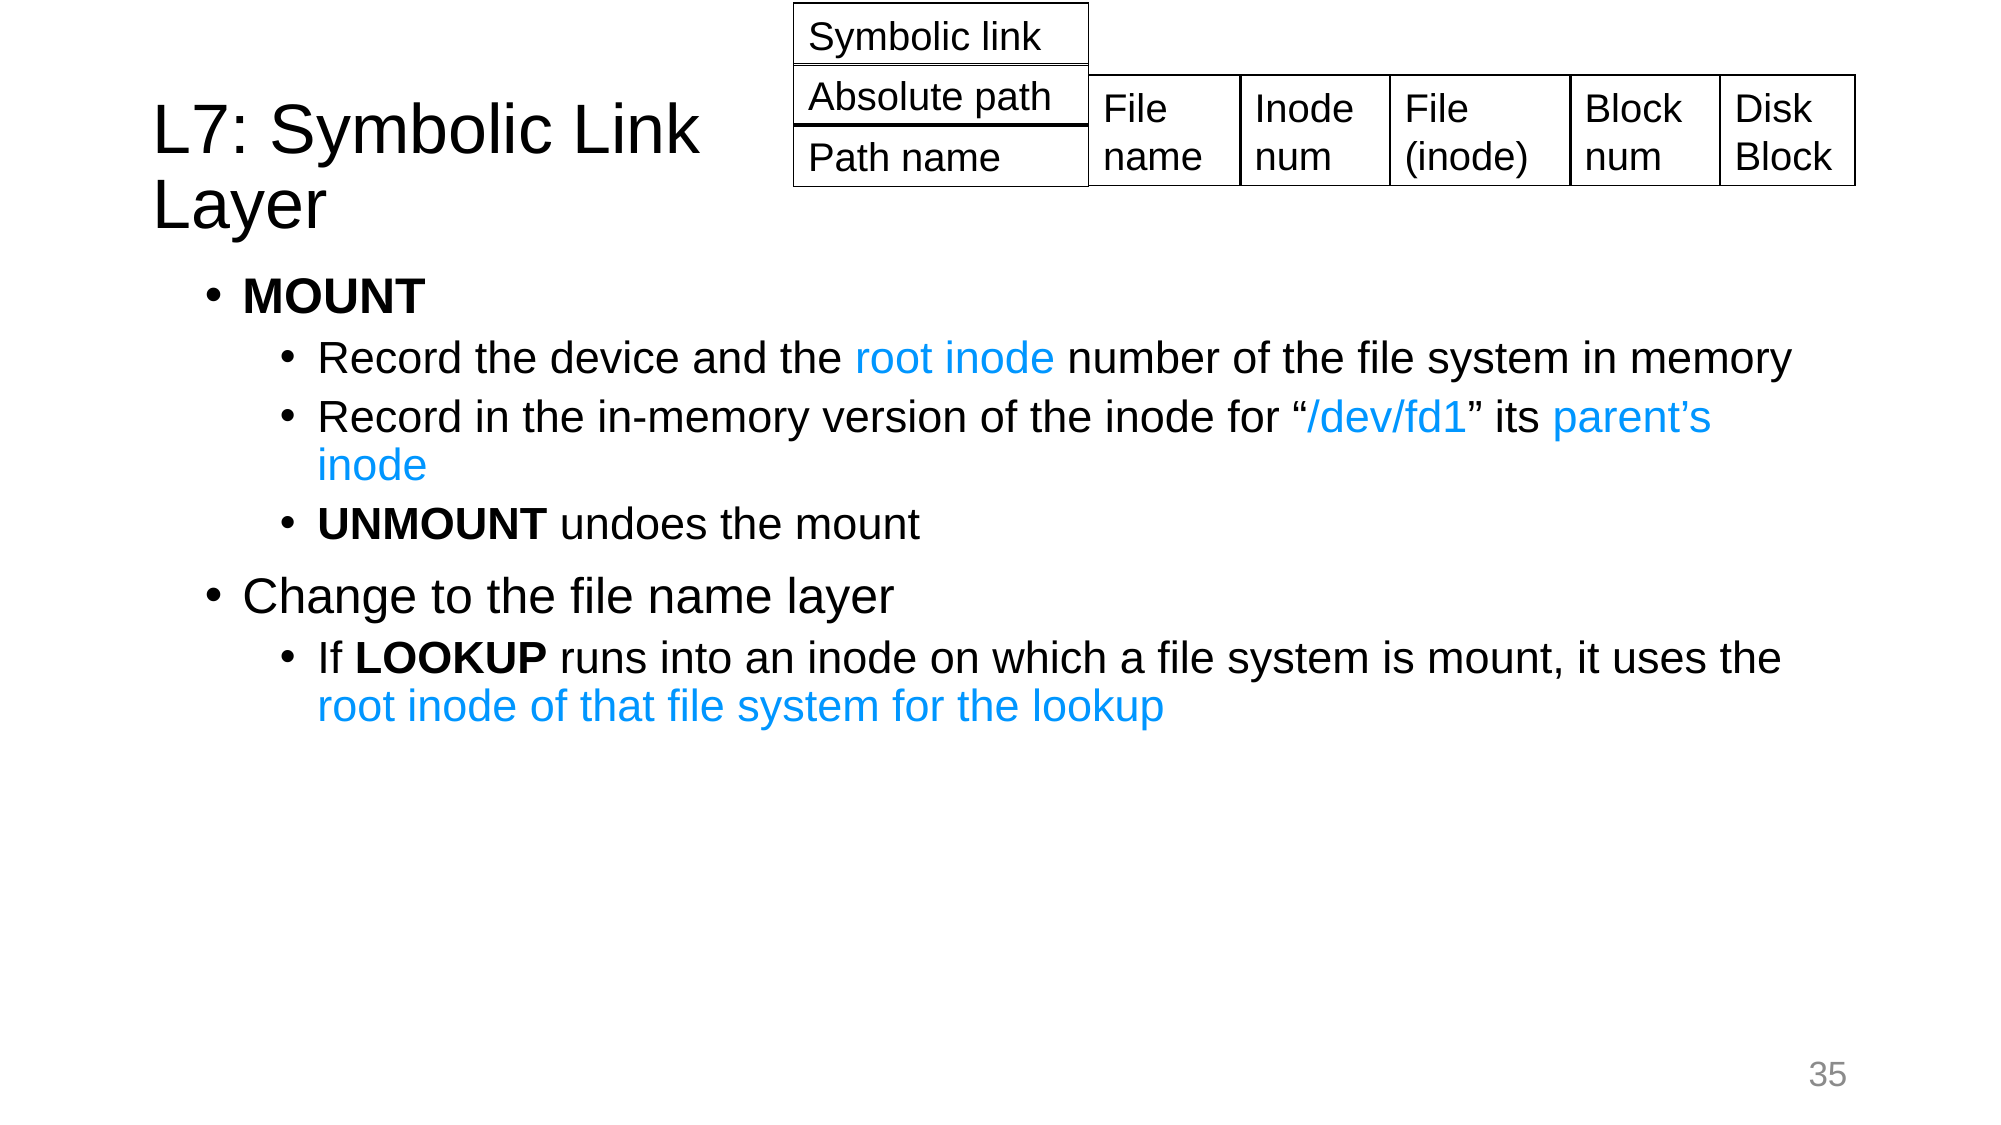

Symbolic link
# L7: Symbolic Link Layer
Absolute path
File
name
File
(inode)
Block num
Inode num
Disk
Block
Path name
MOUNT
Record the device and the root inode number of the file system in memory
Record in the in-memory version of the inode for “/dev/fd1” its parent’s inode
UNMOUNT undoes the mount
Change to the file name layer
If LOOKUP runs into an inode on which a file system is mount, it uses the root inode of that file system for the lookup
35